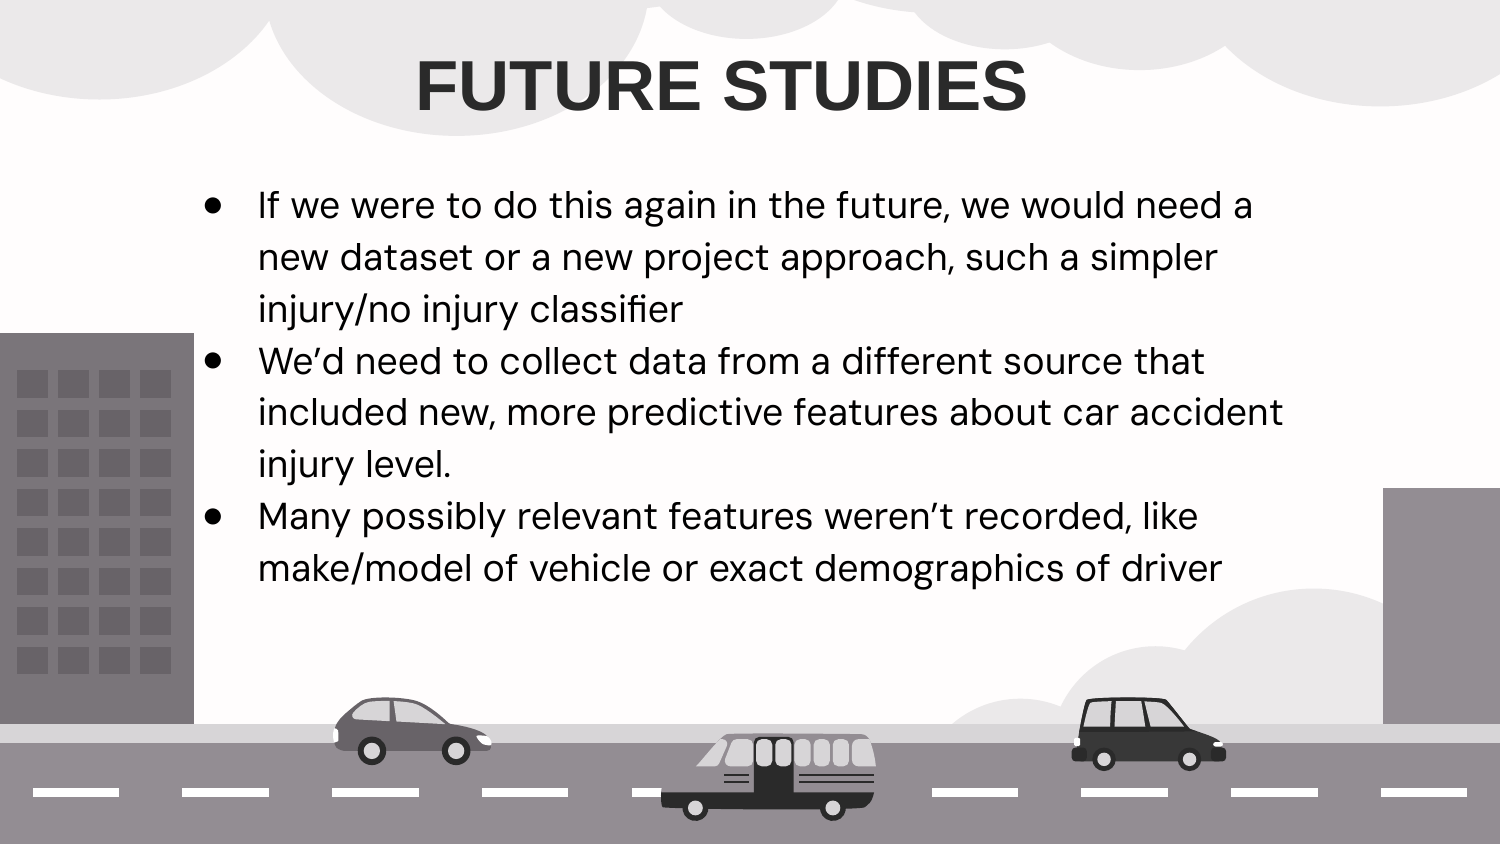

# FUTURE STUDIES

If we were to do this again in the future, we would need a new dataset or a new project approach, such a simpler injury/no injury classifier
We’d need to collect data from a different source that included new, more predictive features about car accident injury level.
Many possibly relevant features weren’t recorded, like make/model of vehicle or exact demographics of driver